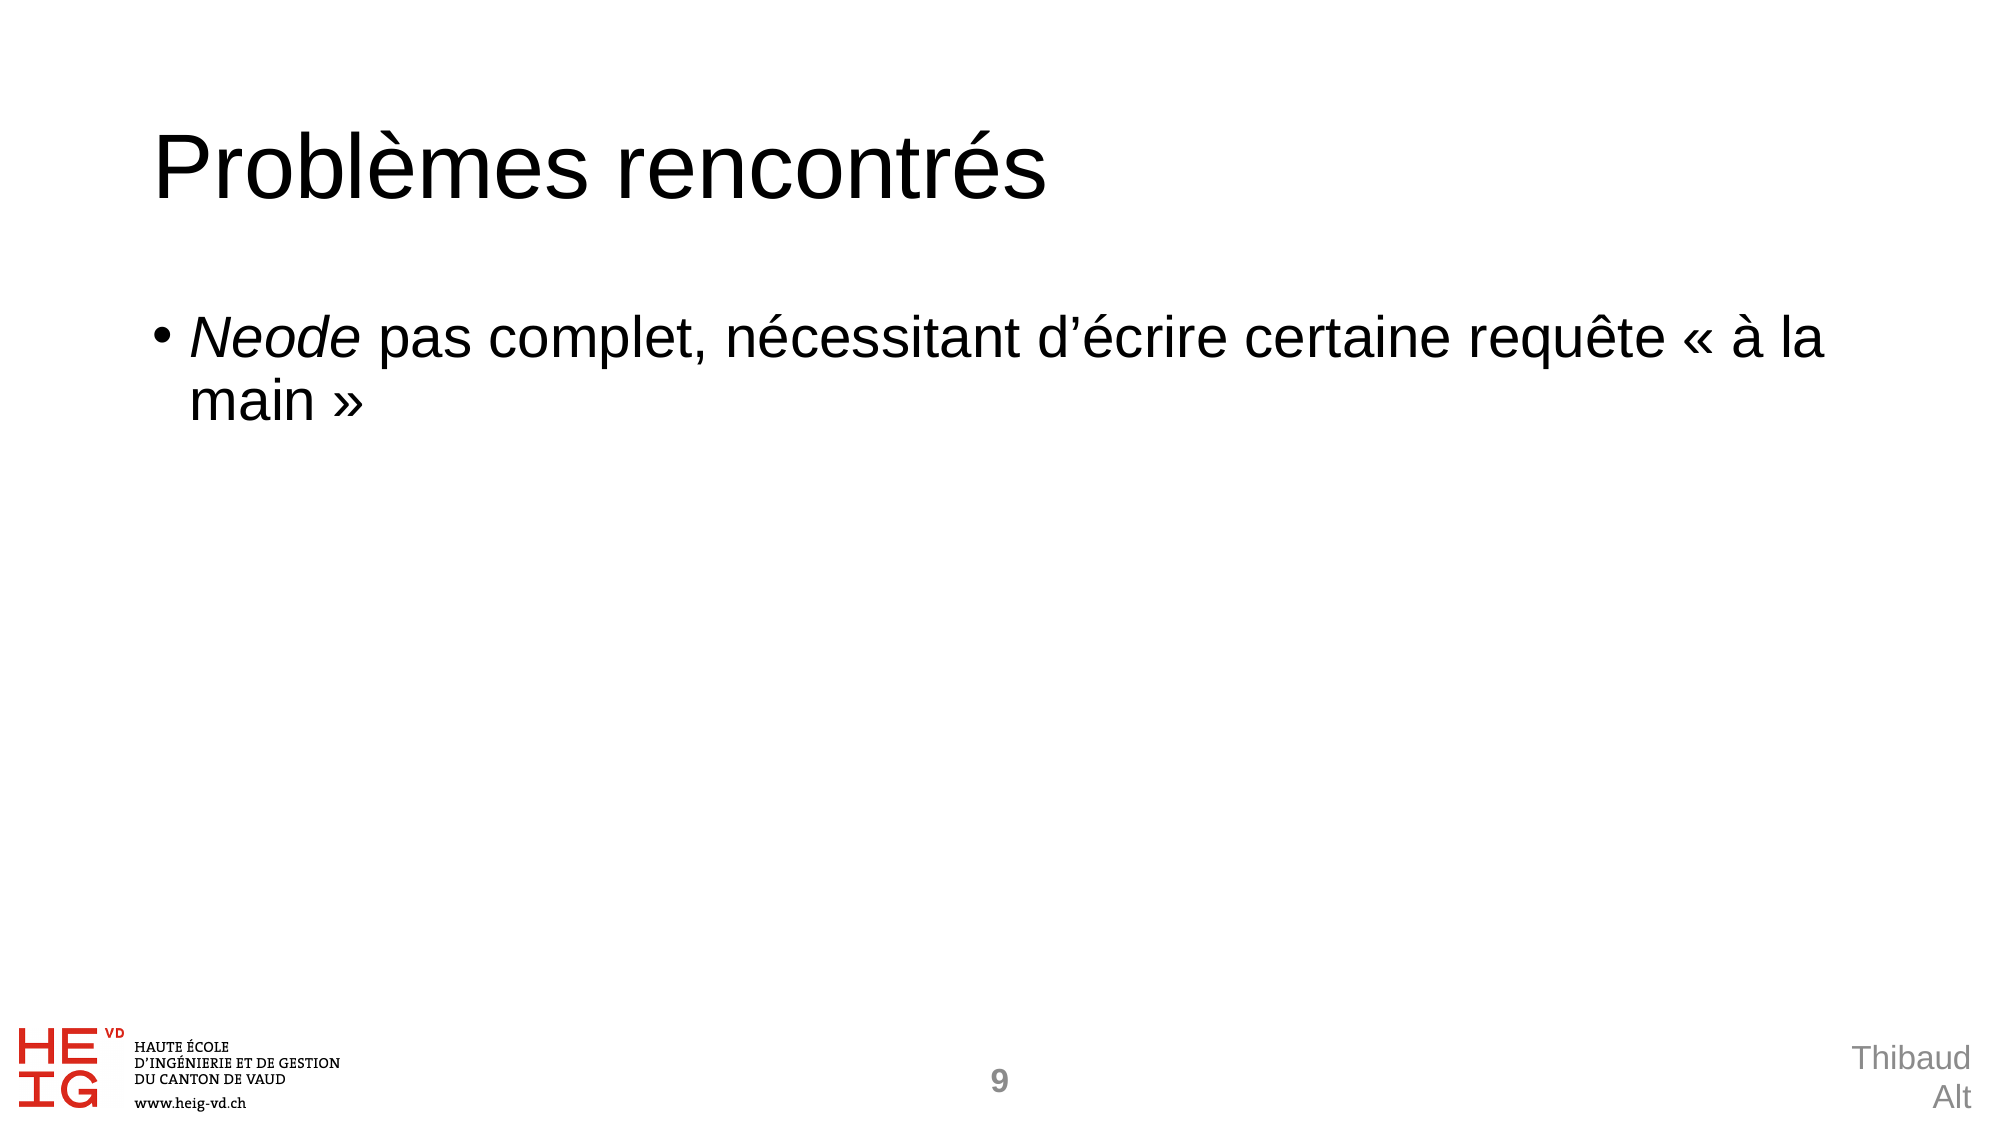

# Problèmes rencontrés
Neode pas complet, nécessitant d’écrire certaine requête « à la main »
9